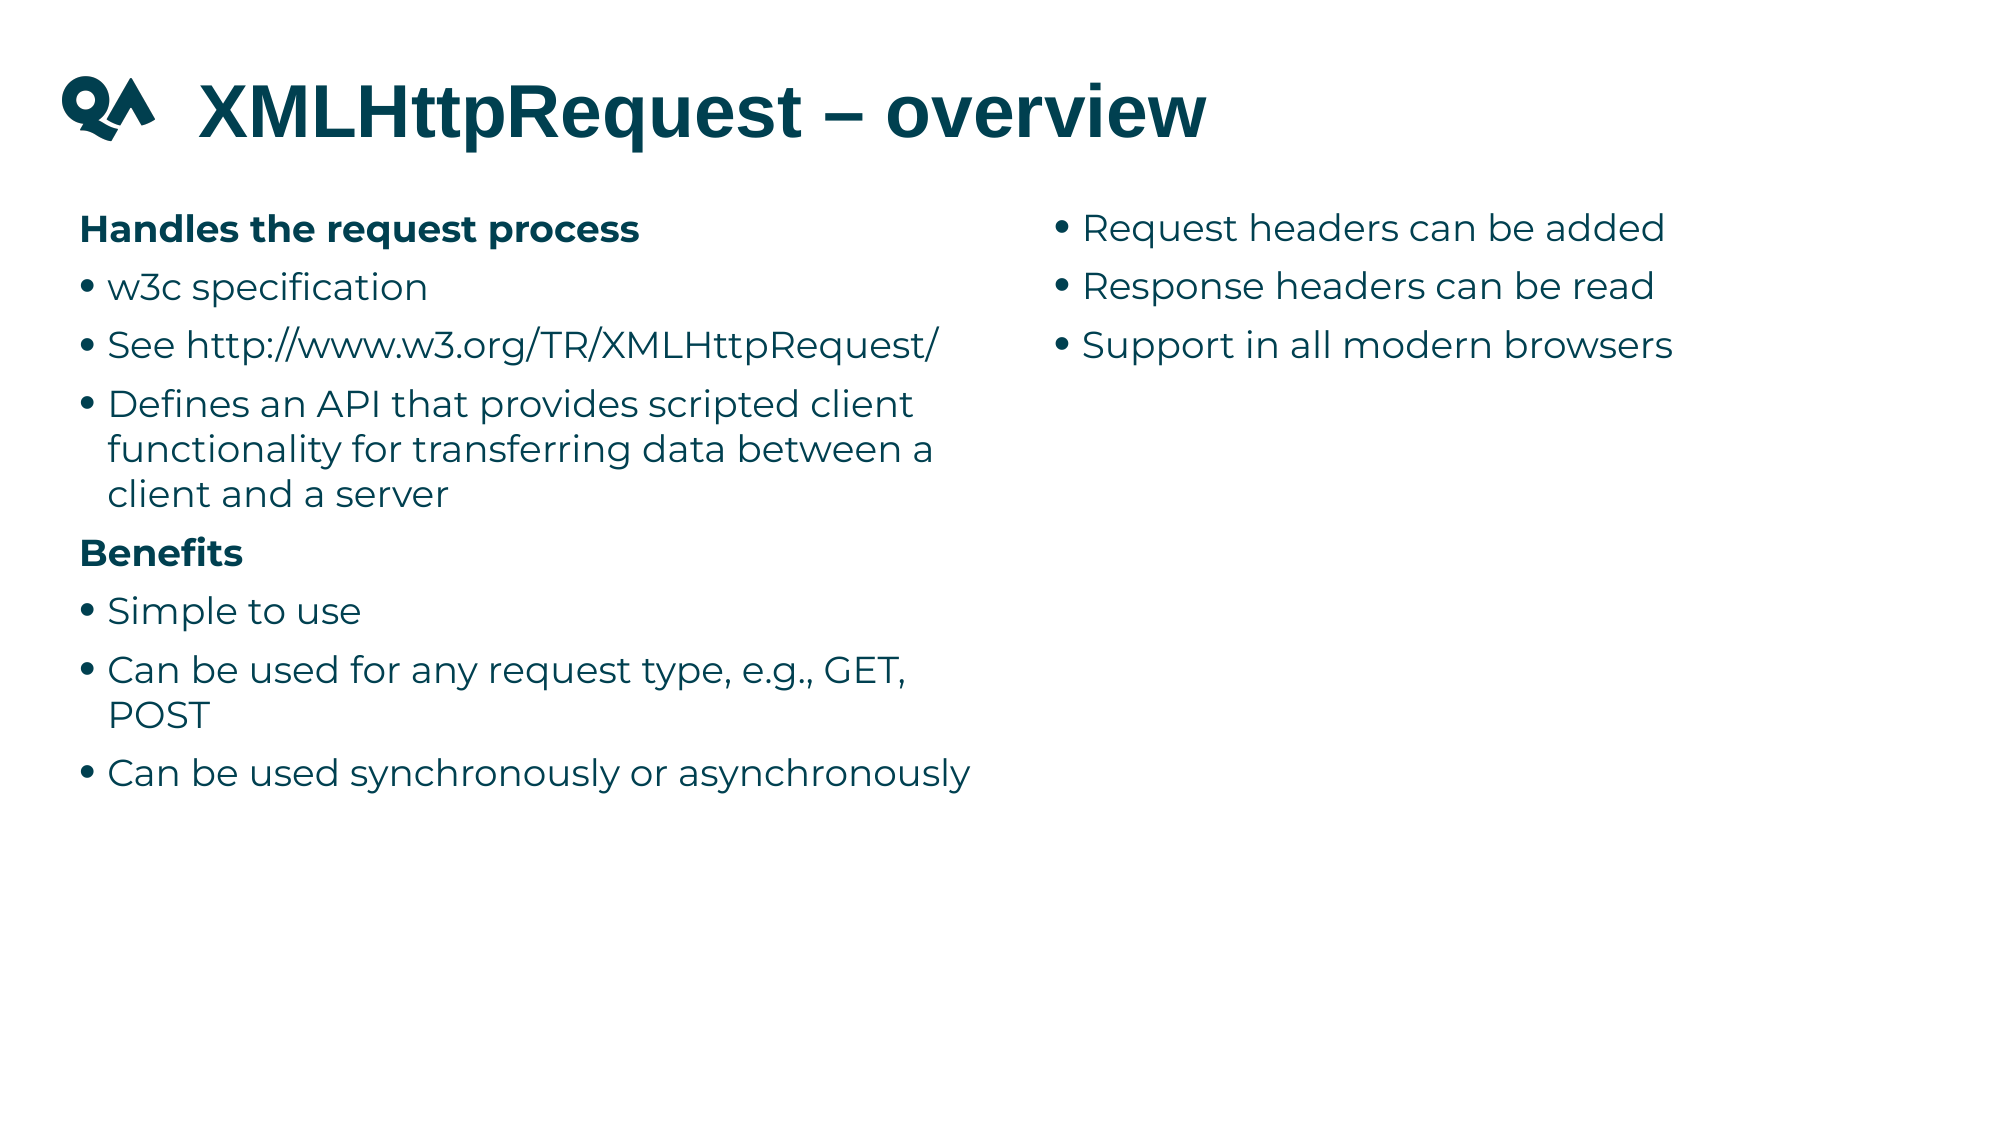

XMLHttpRequest – overview
Request headers can be added
Response headers can be read
Support in all modern browsers
Handles the request process
w3c specification
See http://www.w3.org/TR/XMLHttpRequest/
Defines an API that provides scripted client functionality for transferring data between a client and a server
Benefits
Simple to use
Can be used for any request type, e.g., GET, POST
Can be used synchronously or asynchronously